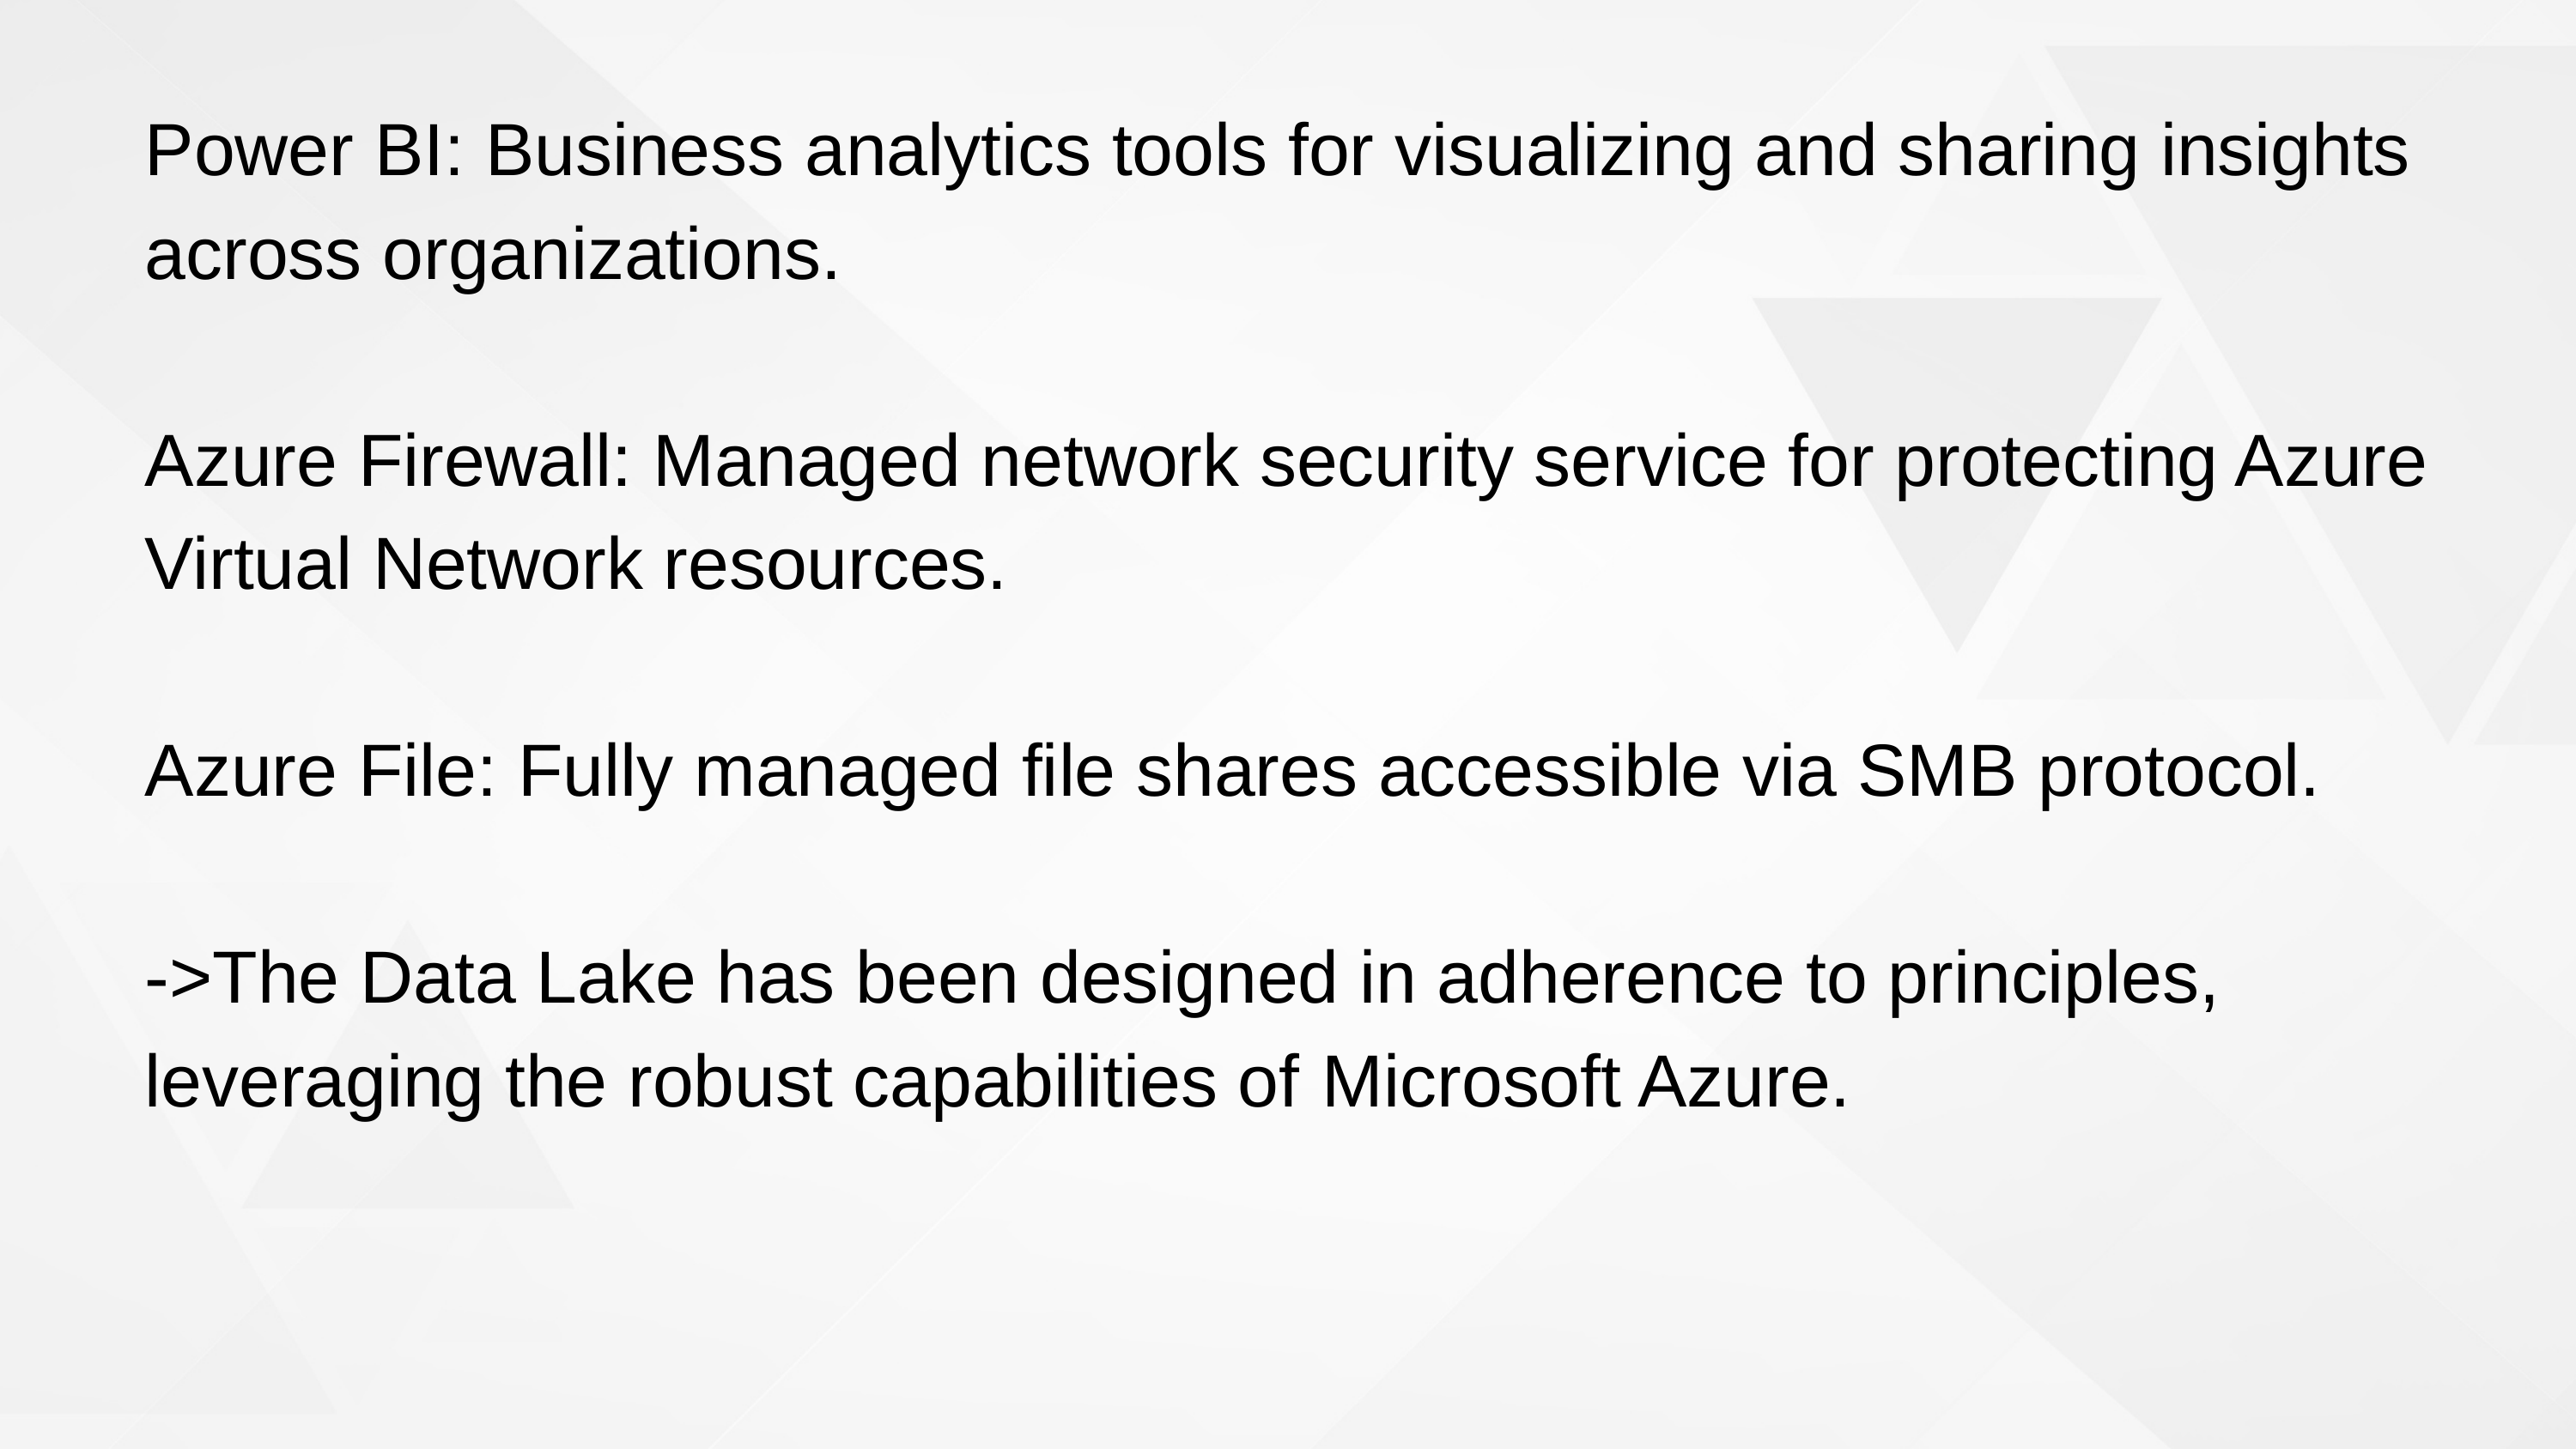

Power BI: Business analytics tools for visualizing and sharing insights across organizations.

Azure Firewall: Managed network security service for protecting Azure Virtual Network resources.

Azure File: Fully managed file shares accessible via SMB protocol.

->The Data Lake has been designed in adherence to principles, leveraging the robust capabilities of Microsoft Azure.